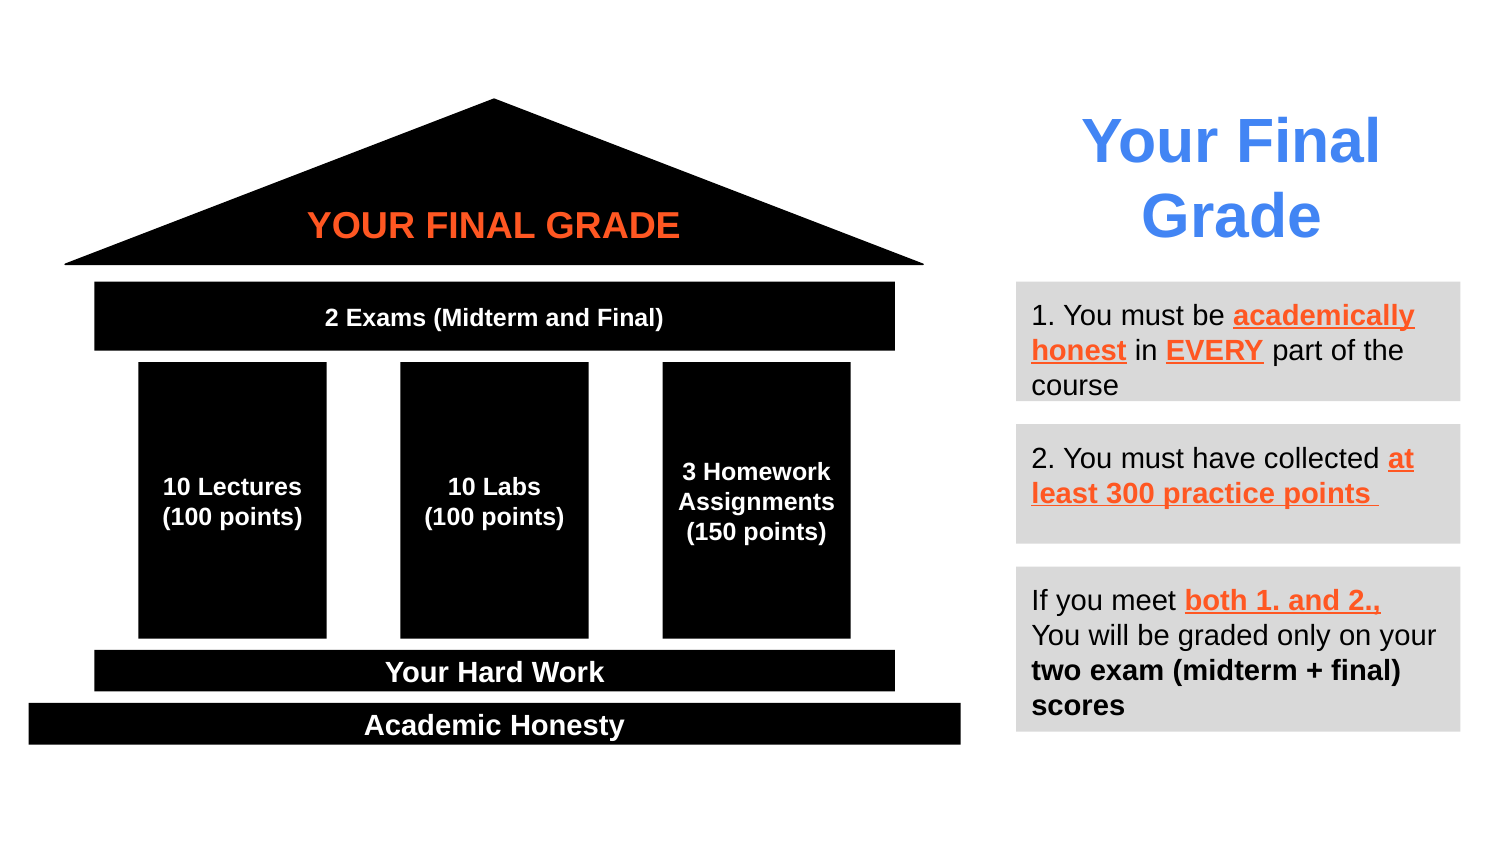

Your Final Grade
YOUR FINAL GRADE
2 Exams (Midterm and Final)
1. You must be academically honest in EVERY part of the course
10 Lectures
(100 points)
10 Labs
(100 points)
3 Homework Assignments
(150 points)
2. You must have collected at least 300 practice points
If you meet both 1. and 2.,
You will be graded only on your two exam (midterm + final) scores
Your Hard Work
Academic Honesty